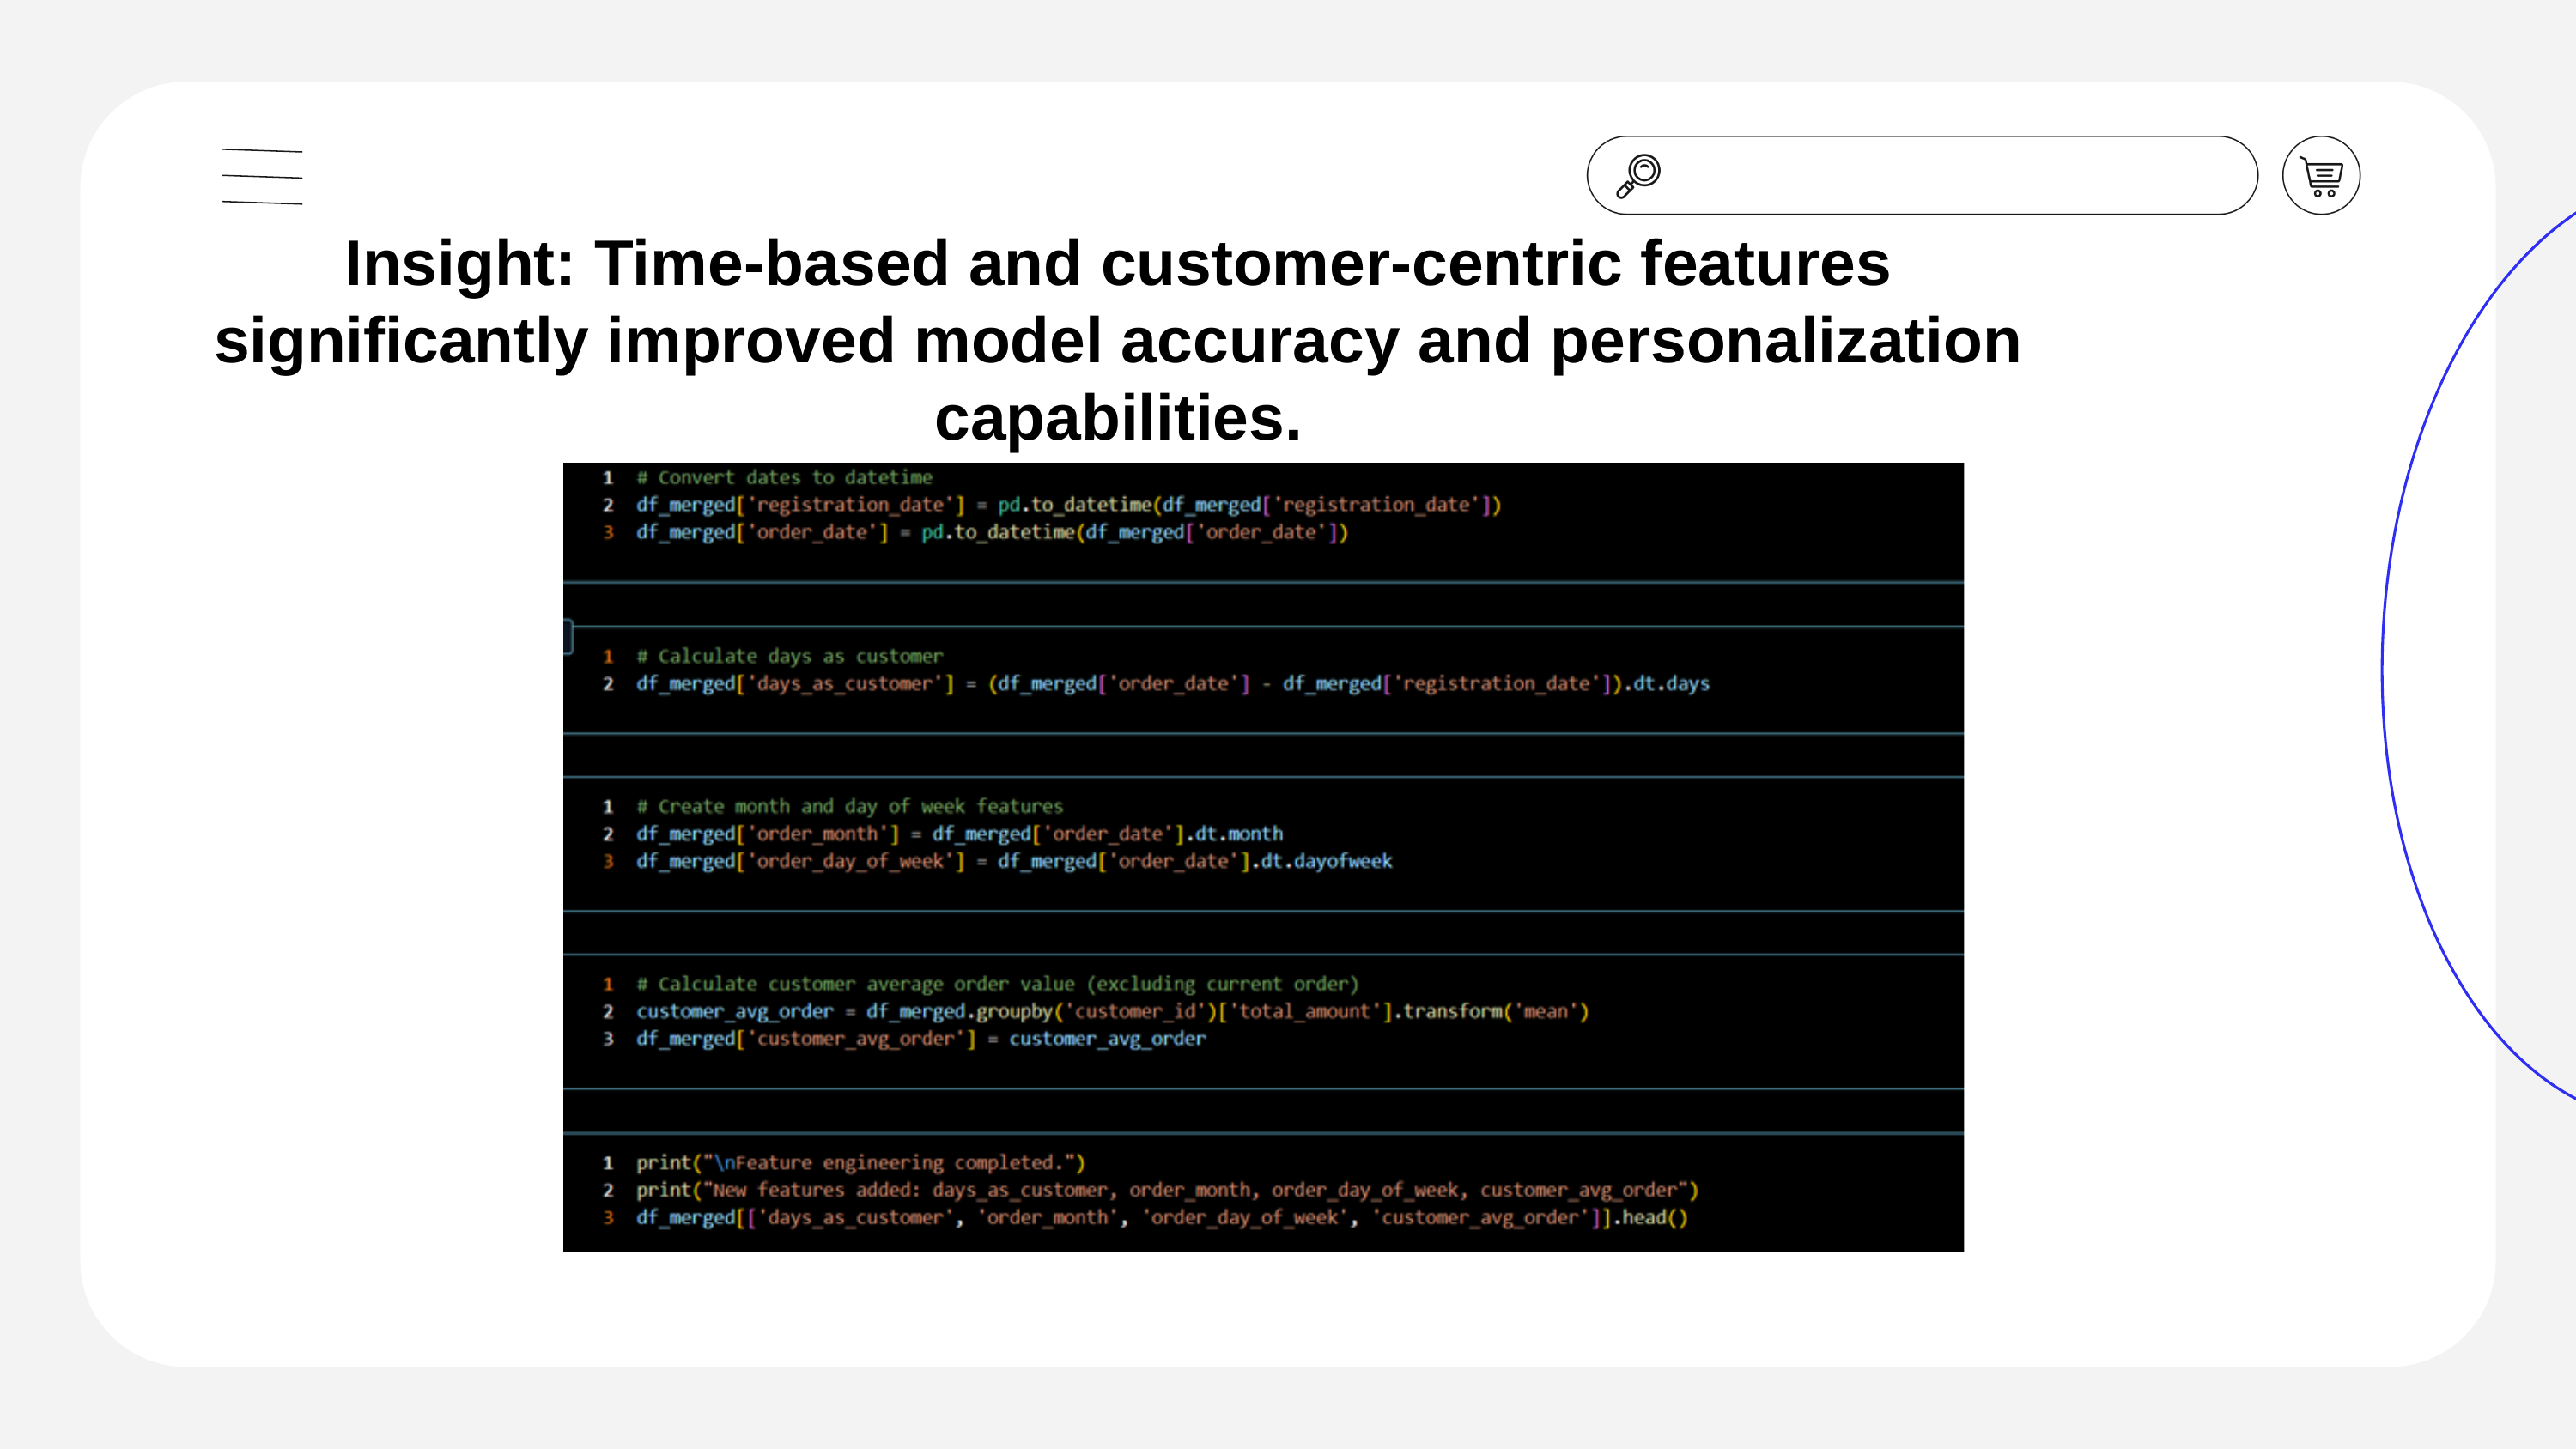

Insight: Time-based and customer-centric features significantly improved model accuracy and personalization capabilities.